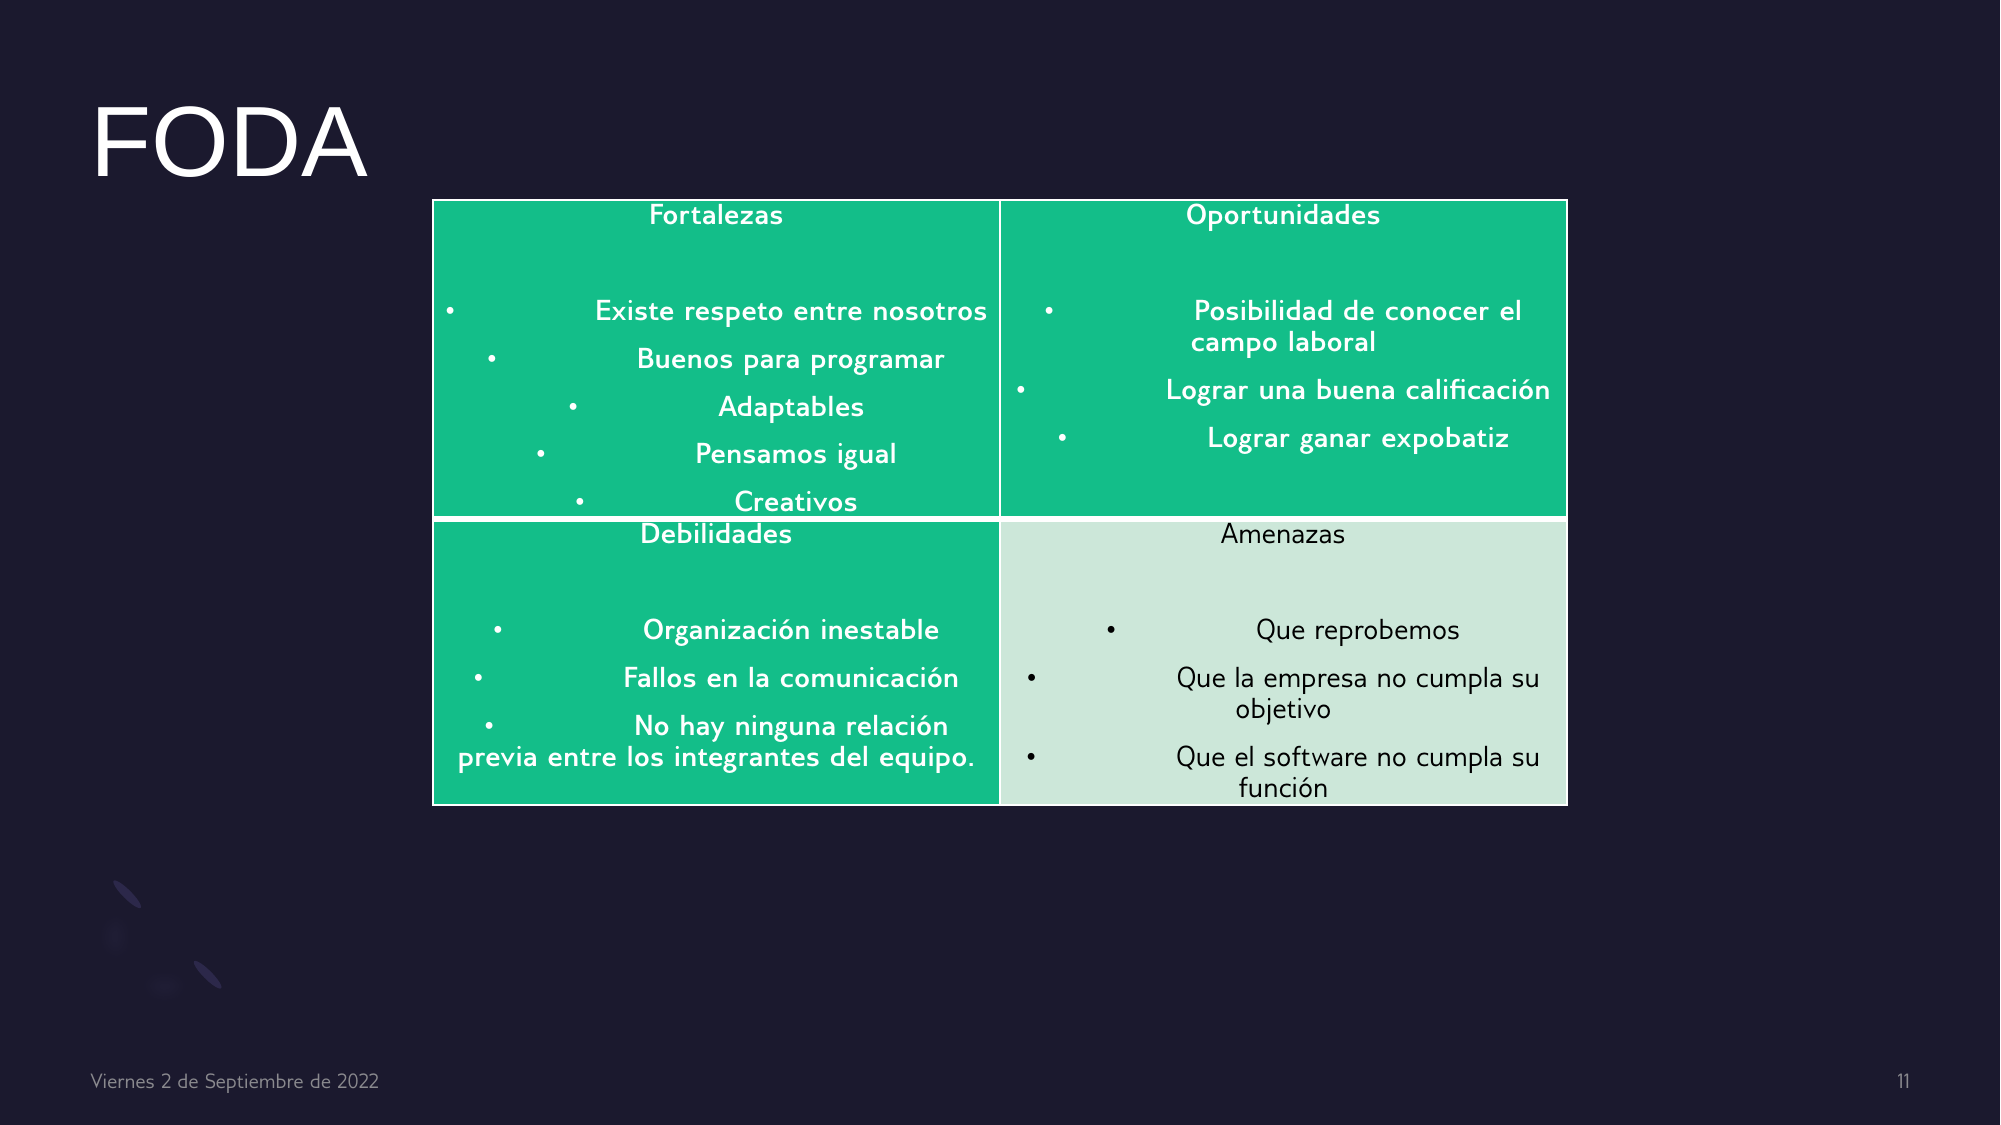

# FODA
| Fortalezas   • Existe respeto entre nosotros • Buenos para programar • Adaptables • Pensamos igual • Creativos | Oportunidades   • Posibilidad de conocer el campo laboral • Lograr una buena calificación • Lograr ganar expobatiz |
| --- | --- |
| Debilidades   • Organización inestable • Fallos en la comunicación • No hay ninguna relación previa entre los integrantes del equipo. | Amenazas   • Que reprobemos • Que la empresa no cumpla su objetivo • Que el software no cumpla su función |
Viernes 2 de Septiembre de 2022
11